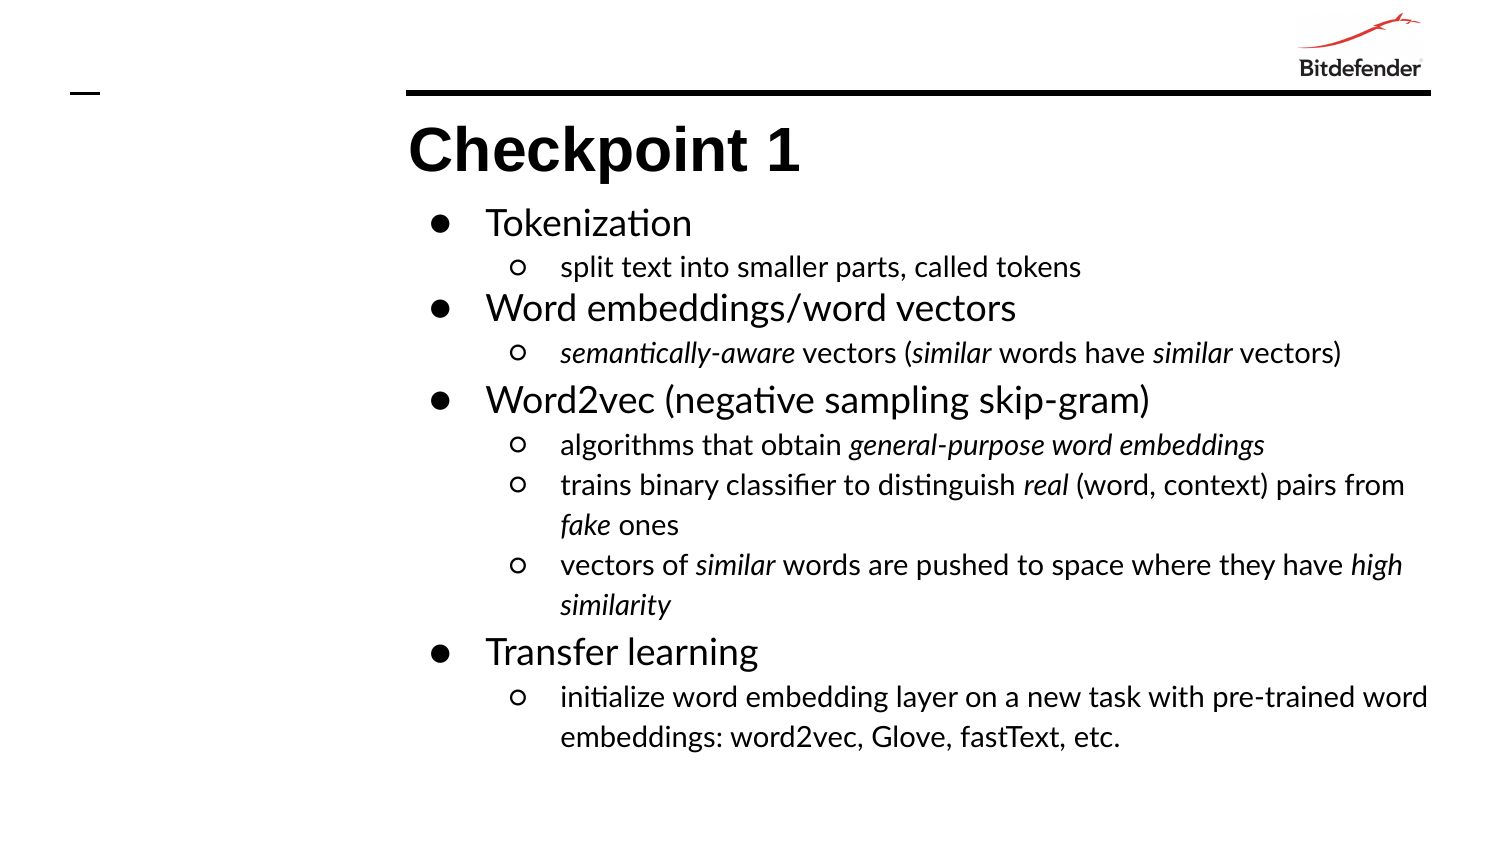

# Checkpoint 1
Tokenization
split text into smaller parts, called tokens
Word embeddings/word vectors
semantically-aware vectors (similar words have similar vectors)
Word2vec (negative sampling skip-gram)
algorithms that obtain general-purpose word embeddings
trains binary classifier to distinguish real (word, context) pairs from fake ones
vectors of similar words are pushed to space where they have high similarity
Transfer learning
initialize word embedding layer on a new task with pre-trained word embeddings: word2vec, Glove, fastText, etc.